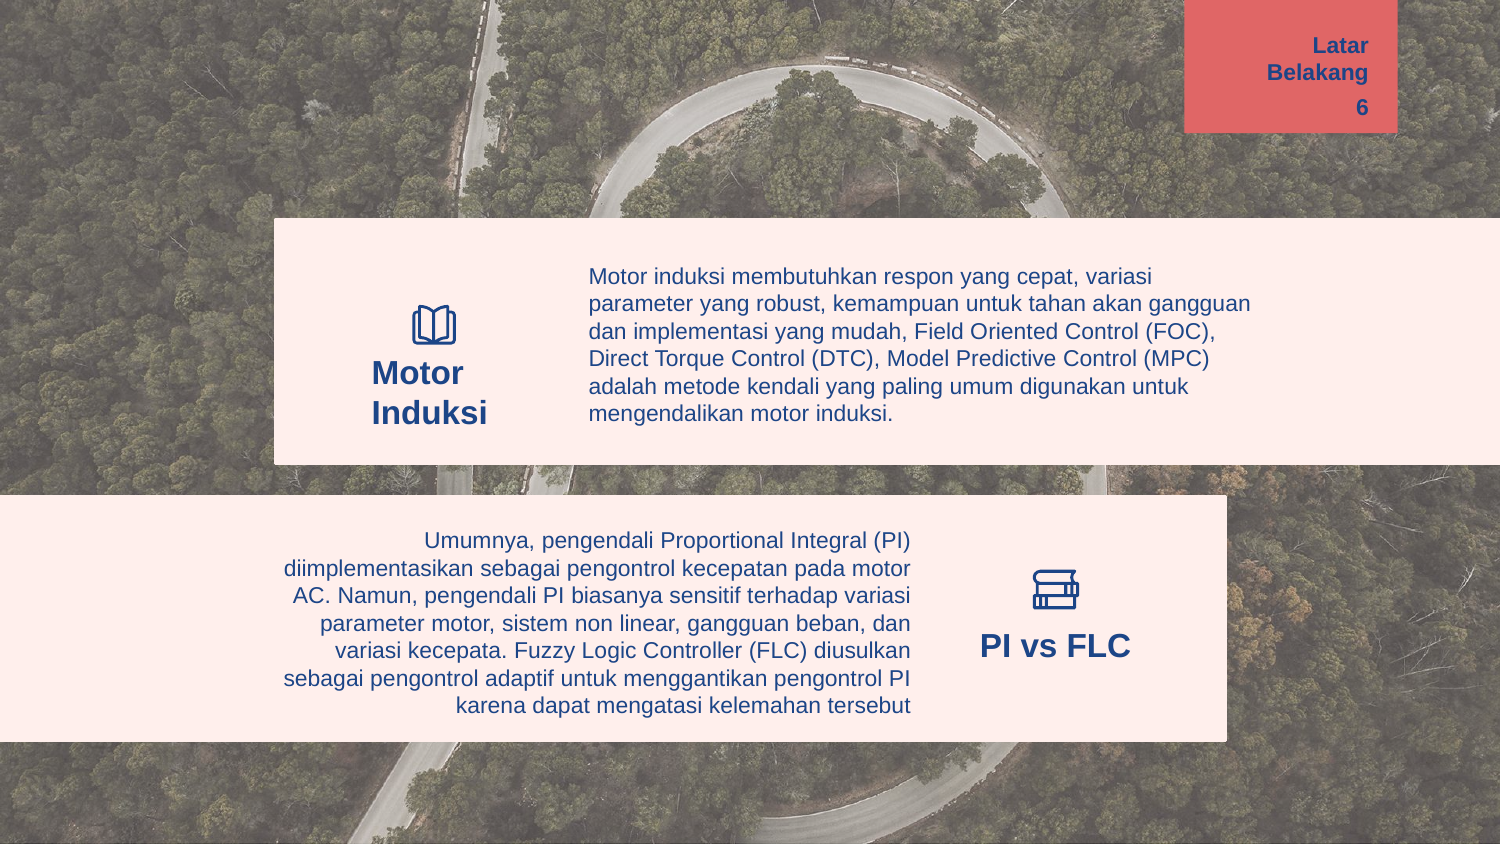

Latar Belakang
6

Motor induksi membutuhkan respon yang cepat, variasi parameter yang robust, kemampuan untuk tahan akan gangguan dan implementasi yang mudah, Field Oriented Control (FOC), Direct Torque Control (DTC), Model Predictive Control (MPC) adalah metode kendali yang paling umum digunakan untuk mengendalikan motor induksi.

# Motor Induksi

Umumnya, pengendali Proportional Integral (PI) diimplementasikan sebagai pengontrol kecepatan pada motor AC. Namun, pengendali PI biasanya sensitif terhadap variasi parameter motor, sistem non linear, gangguan beban, dan variasi kecepata. Fuzzy Logic Controller (FLC) diusulkan sebagai pengontrol adaptif untuk menggantikan pengontrol PI karena dapat mengatasi kelemahan tersebut

PI vs FLC